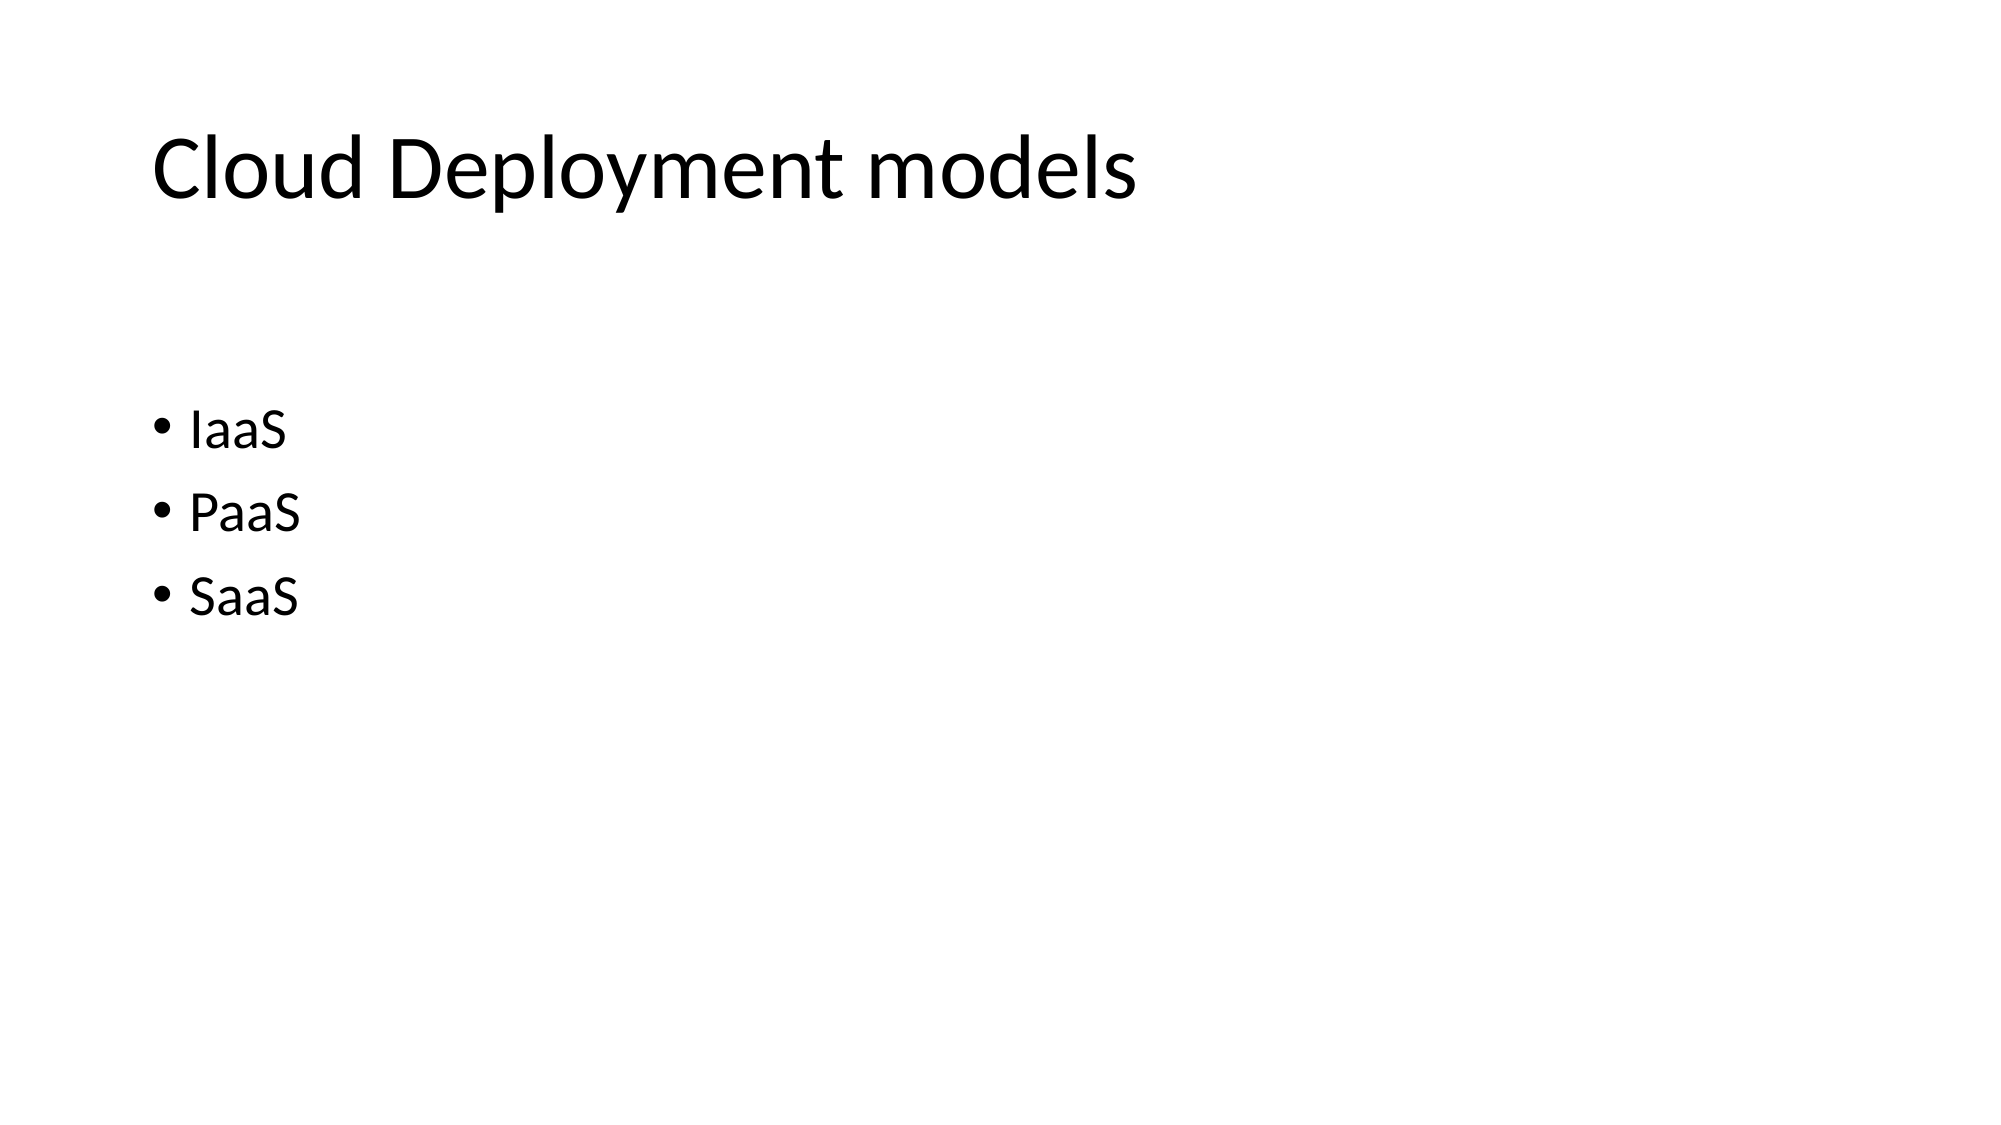

# Cloud Deployment models

IaaS
PaaS
SaaS